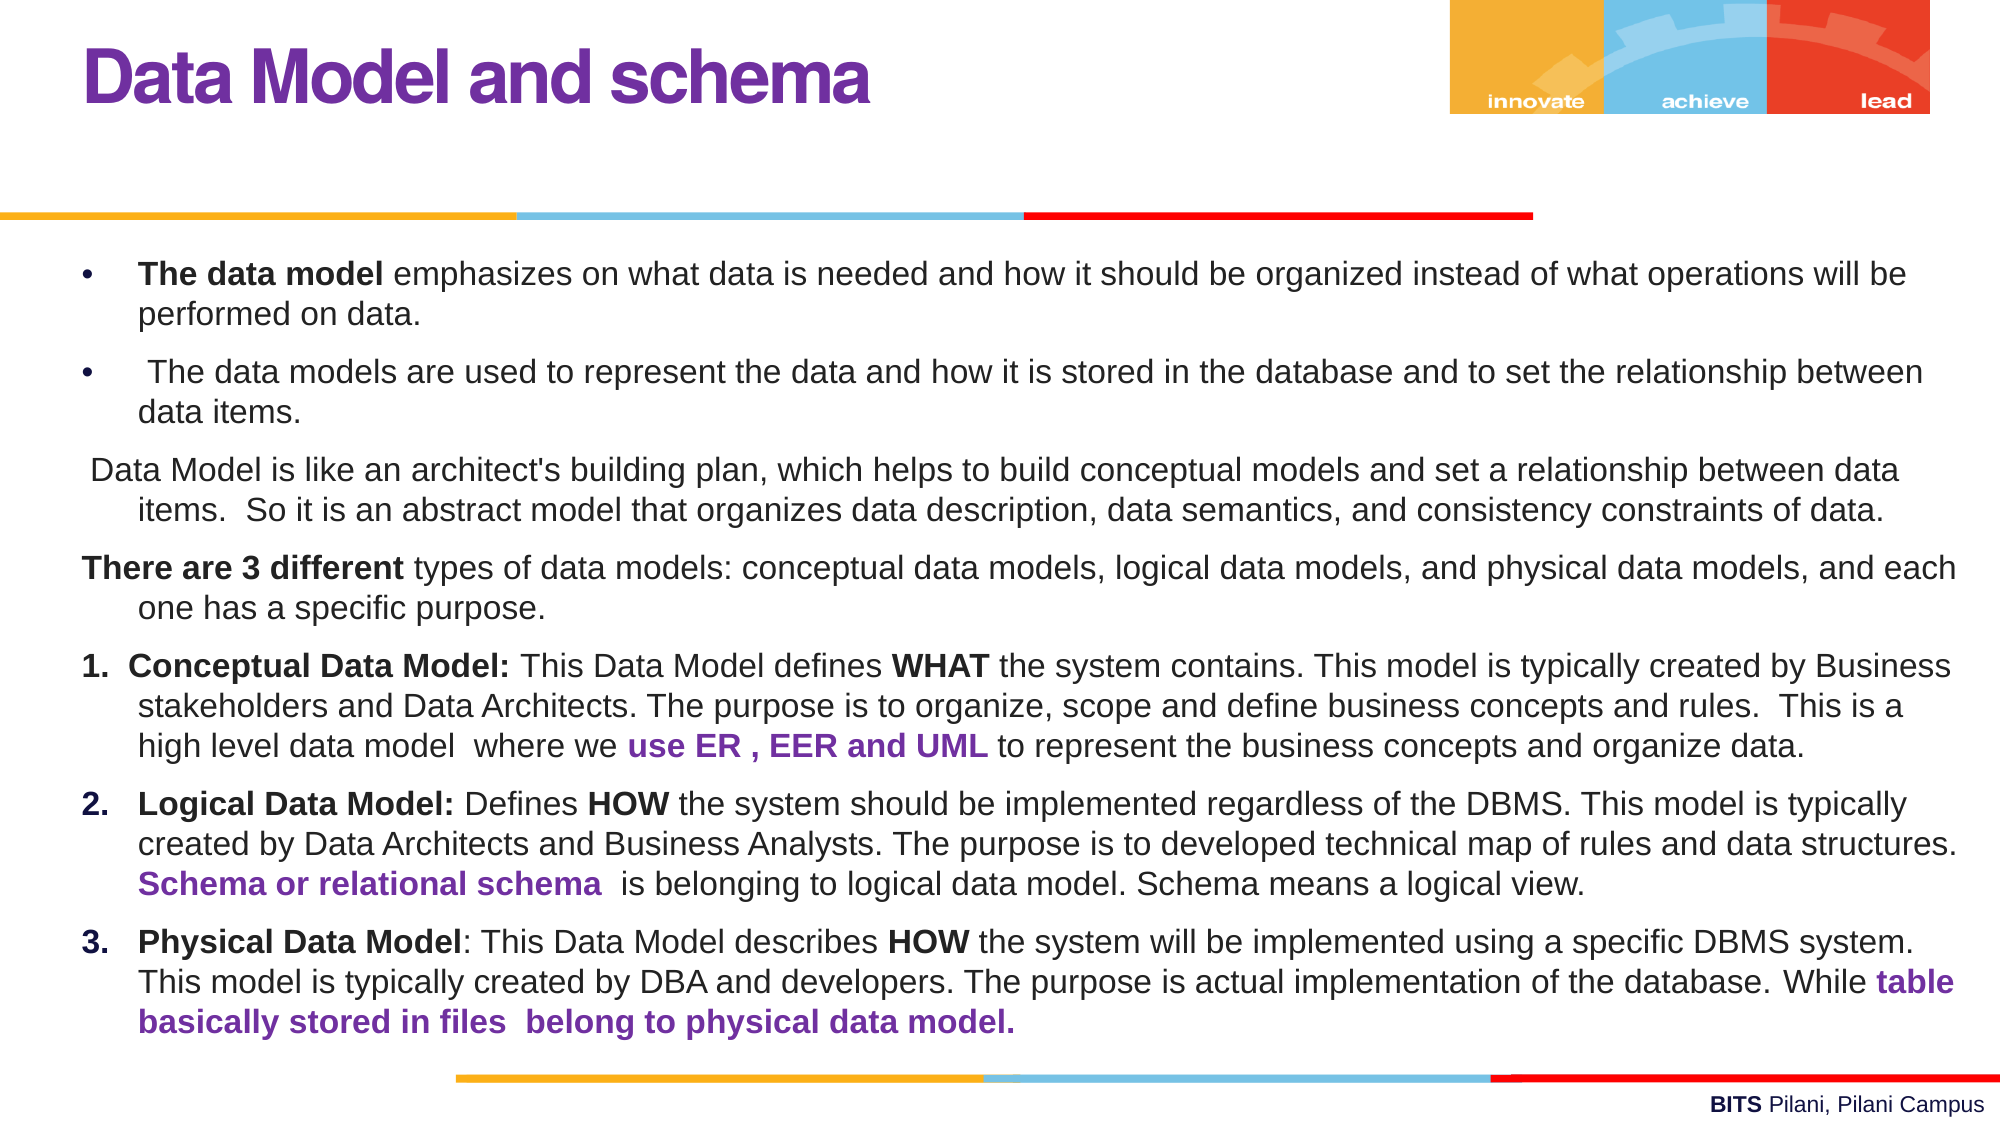

Data Model and schema

The data model emphasizes on what data is needed and how it should be organized instead of what operations will be performed on data.
 The data models are used to represent the data and how it is stored in the database and to set the relationship between data items.
 Data Model is like an architect's building plan, which helps to build conceptual models and set a relationship between data items.  So it is an abstract model that organizes data description, data semantics, and consistency constraints of data.
There are 3 different types of data models: conceptual data models, logical data models, and physical data models, and each one has a specific purpose.
1.  Conceptual Data Model: This Data Model defines WHAT the system contains. This model is typically created by Business stakeholders and Data Architects. The purpose is to organize, scope and define business concepts and rules.  This is a high level data model  where we use ER , EER and UML to represent the business concepts and organize data.
Logical Data Model: Defines HOW the system should be implemented regardless of the DBMS. This model is typically created by Data Architects and Business Analysts. The purpose is to developed technical map of rules and data structures. Schema or relational schema  is belonging to logical data model. Schema means a logical view.
Physical Data Model: This Data Model describes HOW the system will be implemented using a specific DBMS system. This model is typically created by DBA and developers. The purpose is actual implementation of the database. While table  basically stored in files  belong to physical data model.